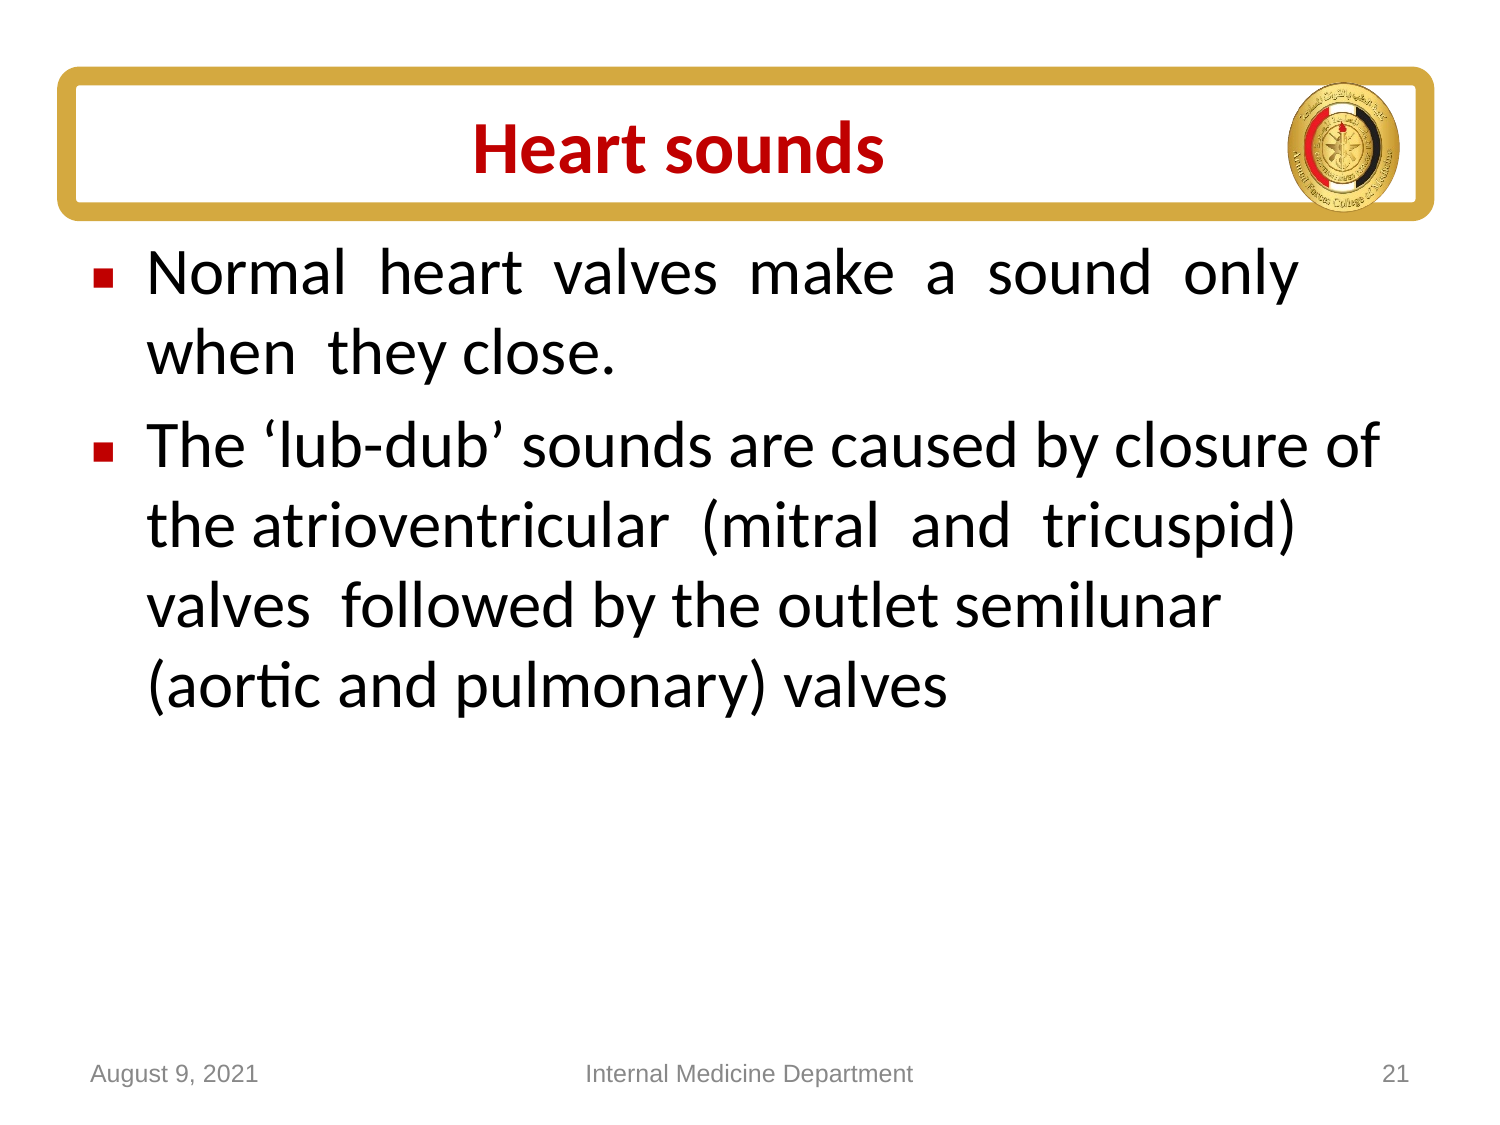

# Heart sounds
Normal  heart  valves  make  a  sound  only  when  they close.
The ‘lub-dub’ sounds are caused by closure of the atrioventricular  (mitral  and  tricuspid)  valves  followed by the outlet semilunar (aortic and pulmonary) valves

August 9, 2021
Internal Medicine Department
21